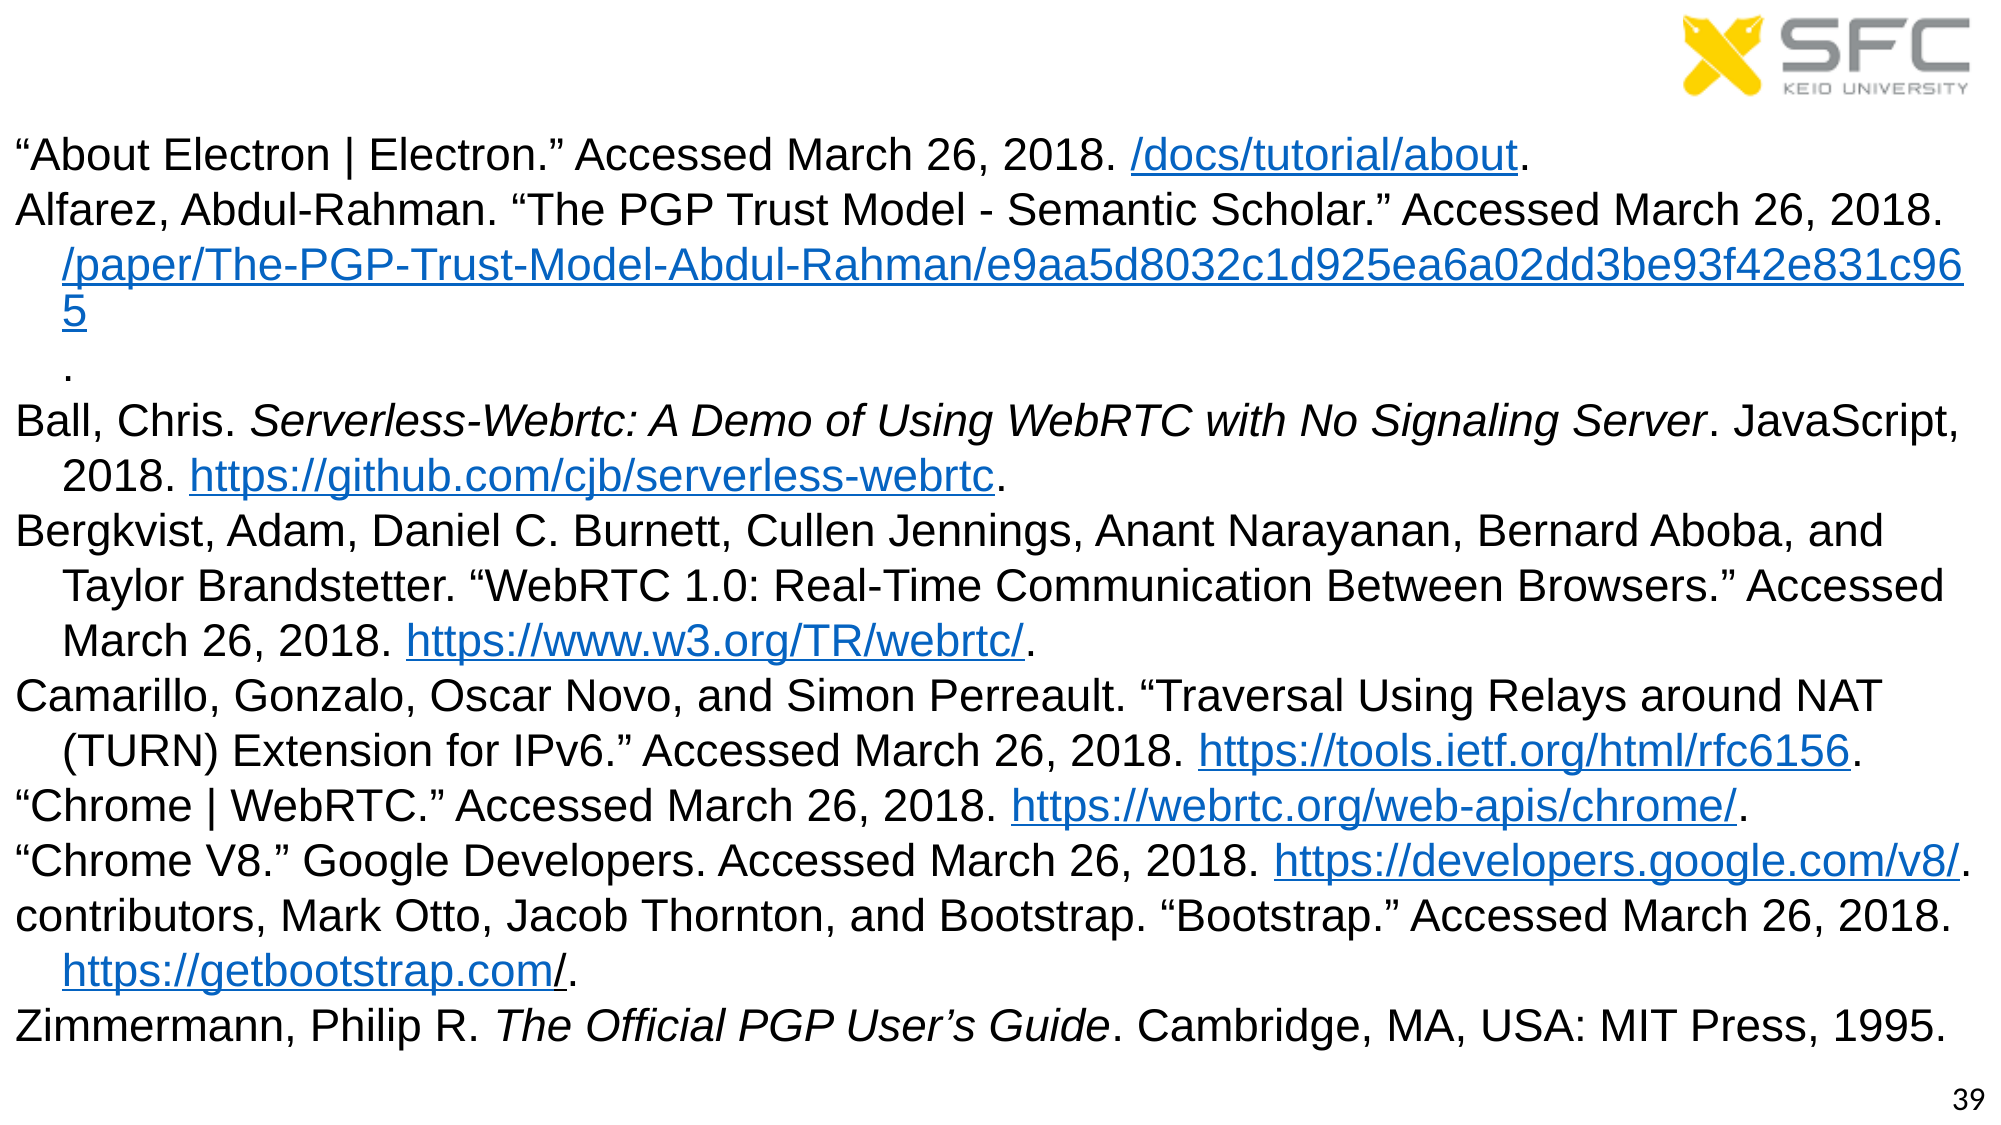

“About Electron | Electron.” Accessed March 26, 2018. /docs/tutorial/about.
Alfarez, Abdul-Rahman. “The PGP Trust Model - Semantic Scholar.” Accessed March 26, 2018. /paper/The-PGP-Trust-Model-Abdul-Rahman/e9aa5d8032c1d925ea6a02dd3be93f42e831c965.
Ball, Chris. Serverless-Webrtc: A Demo of Using WebRTC with No Signaling Server. JavaScript, 2018. https://github.com/cjb/serverless-webrtc.
Bergkvist, Adam, Daniel C. Burnett, Cullen Jennings, Anant Narayanan, Bernard Aboba, and Taylor Brandstetter. “WebRTC 1.0: Real-Time Communication Between Browsers.” Accessed March 26, 2018. https://www.w3.org/TR/webrtc/.
Camarillo, Gonzalo, Oscar Novo, and Simon Perreault. “Traversal Using Relays around NAT (TURN) Extension for IPv6.” Accessed March 26, 2018. https://tools.ietf.org/html/rfc6156.
“Chrome | WebRTC.” Accessed March 26, 2018. https://webrtc.org/web-apis/chrome/.
“Chrome V8.” Google Developers. Accessed March 26, 2018. https://developers.google.com/v8/.
contributors, Mark Otto, Jacob Thornton, and Bootstrap. “Bootstrap.” Accessed March 26, 2018. https://getbootstrap.com/.
Zimmermann, Philip R. The Official PGP User’s Guide. Cambridge, MA, USA: MIT Press, 1995.

39